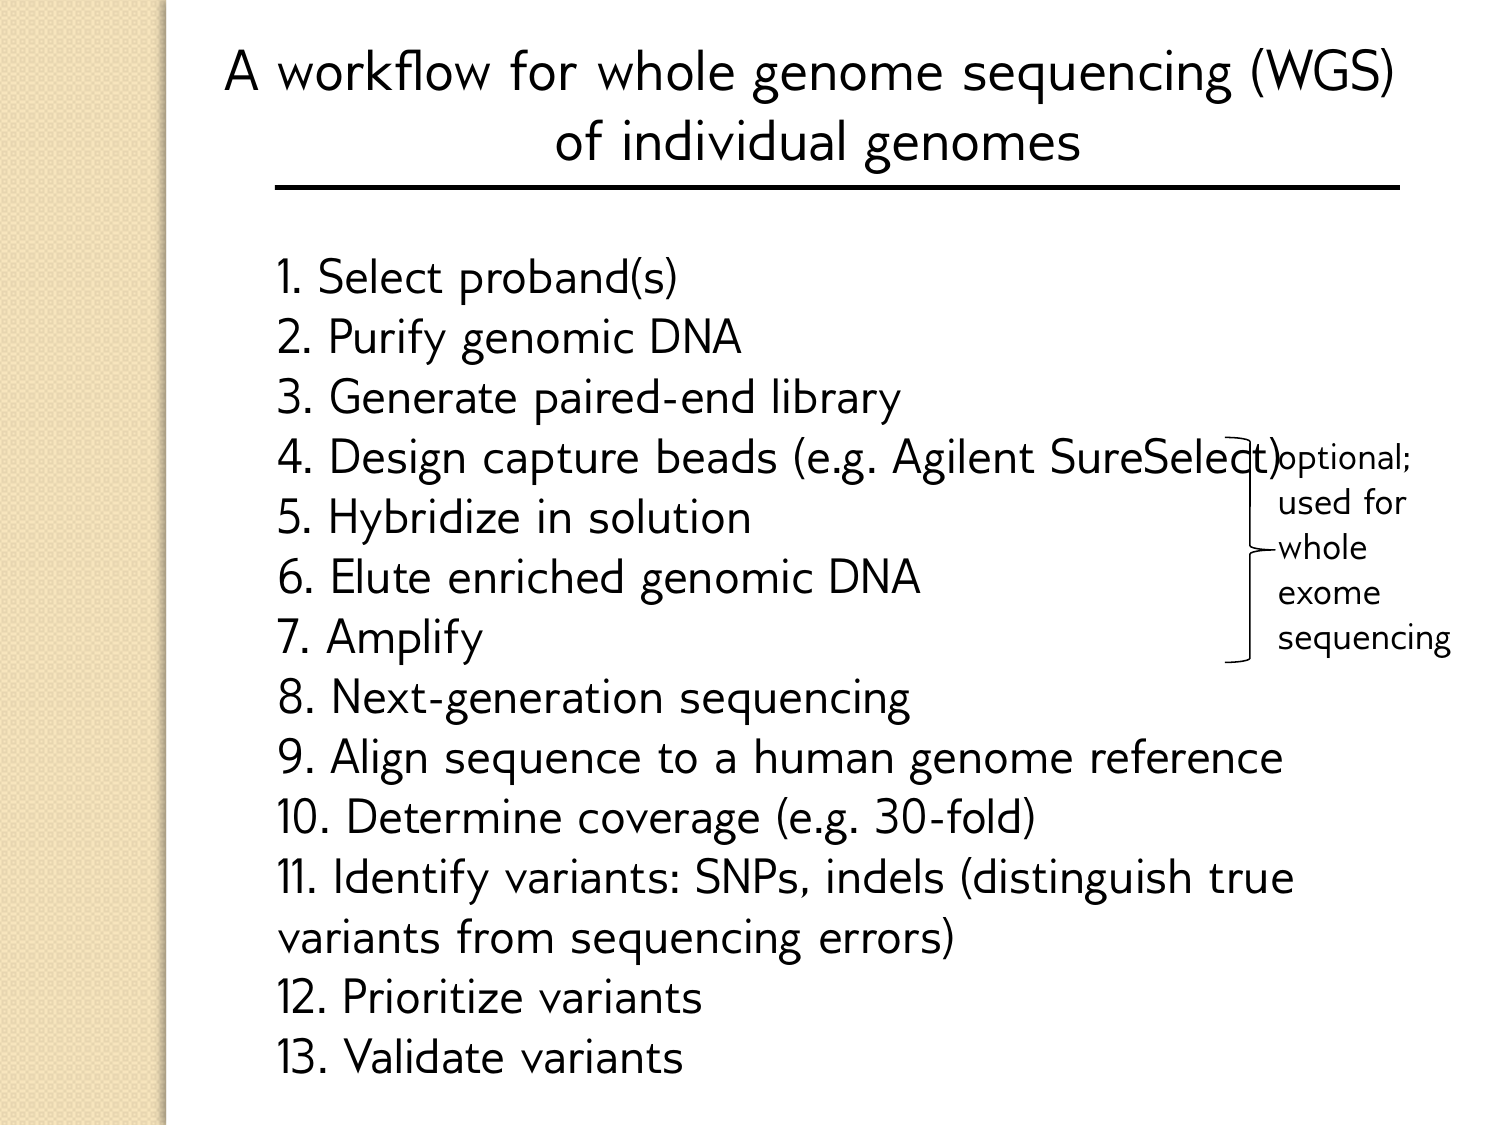

A workflow for whole genome sequencing (WGS)
of individual genomes

1. Select proband(s)
2. Purify genomic DNA
3. Generate paired-end library
4. Design capture beads (e.g. Agilent SureSelect)
5. Hybridize in solution
6. Elute enriched genomic DNA
7. Amplify
8. Next-generation sequencing
9. Align sequence to a human genome reference
10. Determine coverage (e.g. 30-fold)
11. Identify variants: SNPs, indels (distinguish true 	variants from sequencing errors)
12. Prioritize variants
13. Validate variants
optional; used for whole exome sequencing